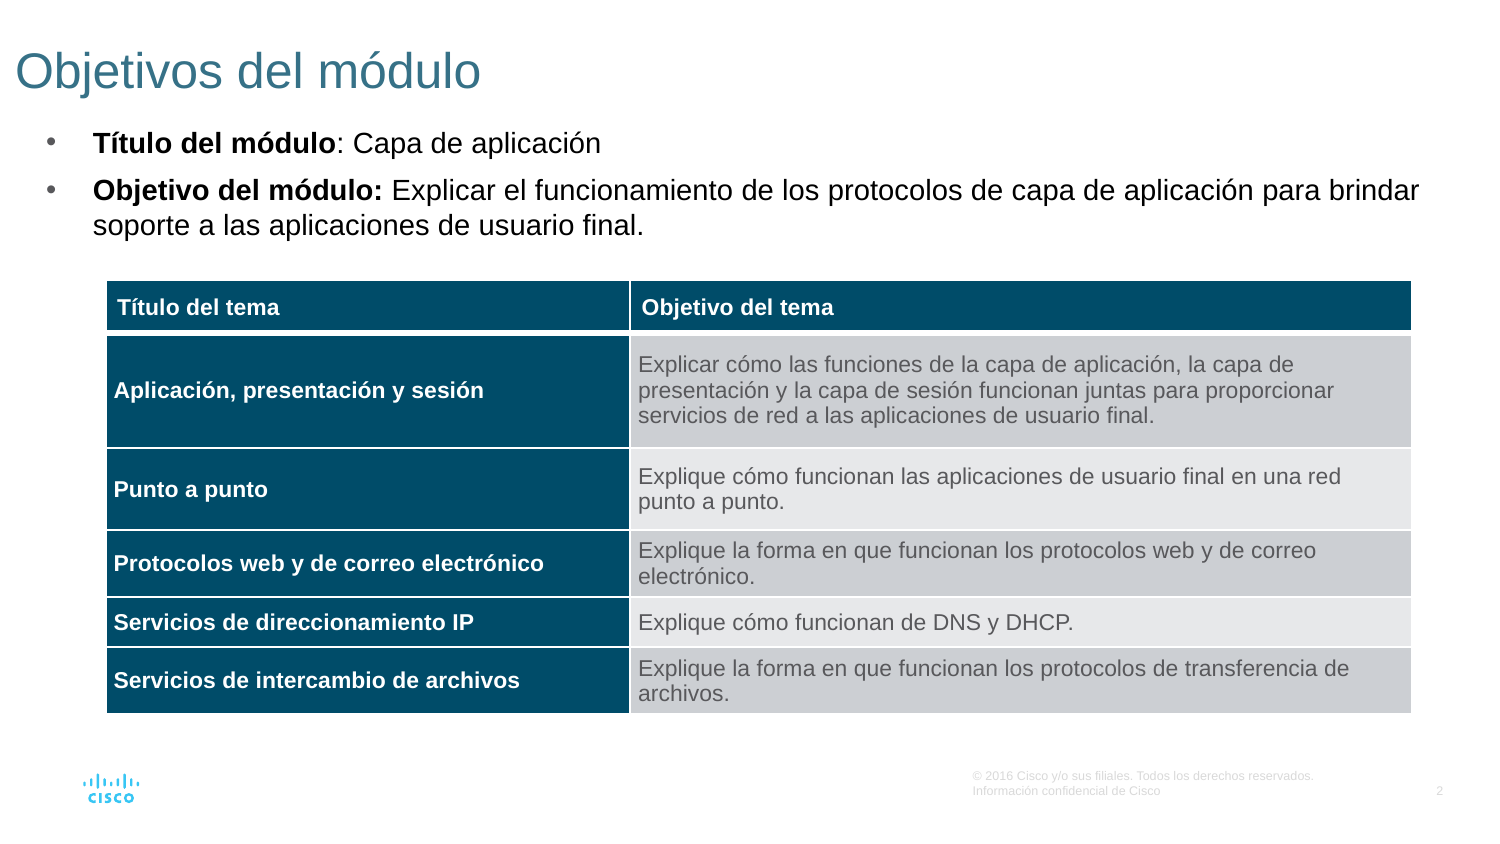

# Objetivos del módulo
Título del módulo: Capa de aplicación
Objetivo del módulo: Explicar el funcionamiento de los protocolos de capa de aplicación para brindar soporte a las aplicaciones de usuario final.

| Título del tema | Objetivo del tema |
| --- | --- |
| Aplicación, presentación y sesión | Explicar cómo las funciones de la capa de aplicación, la capa de presentación y la capa de sesión funcionan juntas para proporcionar servicios de red a las aplicaciones de usuario final. |
| Punto a punto | Explique cómo funcionan las aplicaciones de usuario final en una red punto a punto. |
| Protocolos web y de correo electrónico | Explique la forma en que funcionan los protocolos web y de correo electrónico. |
| Servicios de direccionamiento IP | Explique cómo funcionan de DNS y DHCP. |
| Servicios de intercambio de archivos | Explique la forma en que funcionan los protocolos de transferencia de archivos. |